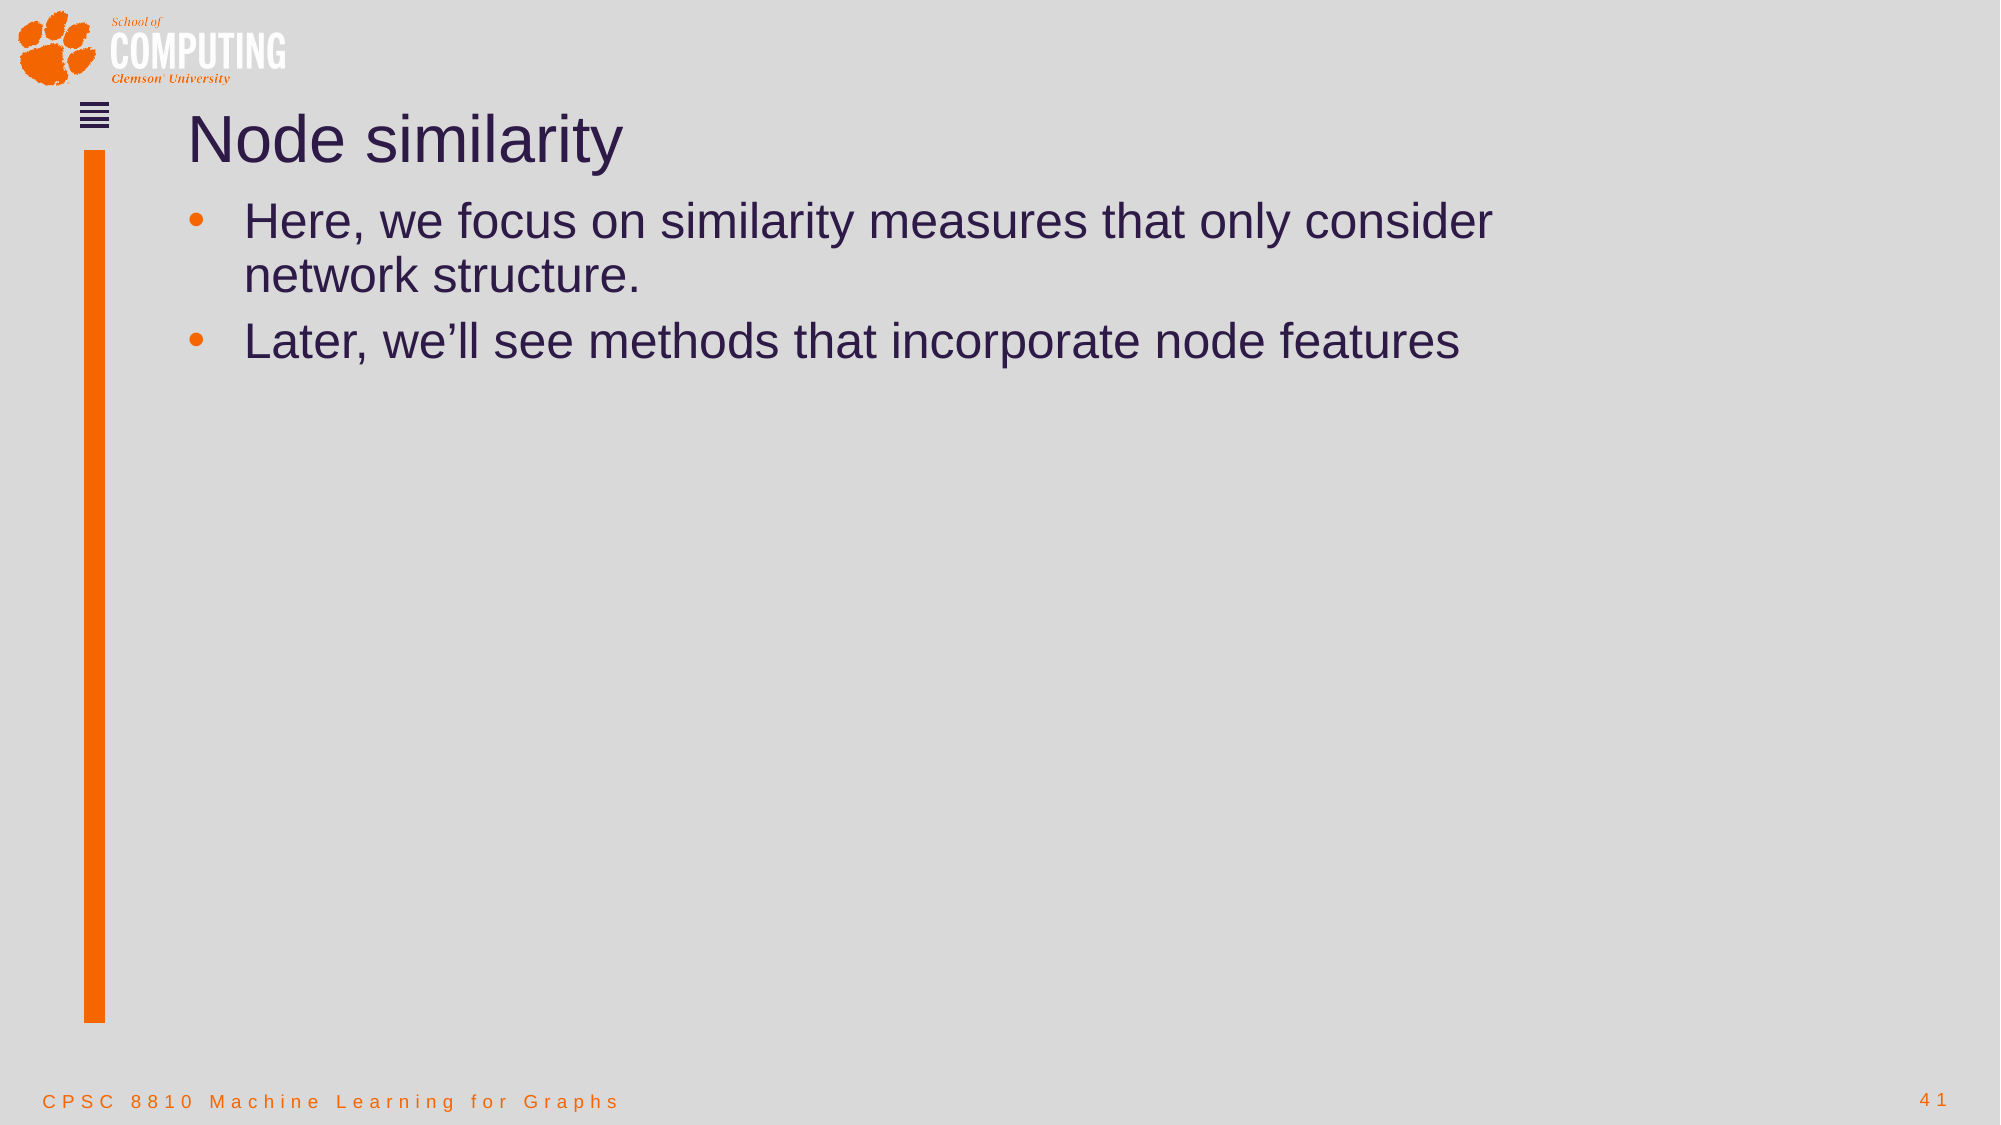

# Node similarity
Here, we focus on similarity measures that only consider network structure.
Later, we’ll see methods that incorporate node features